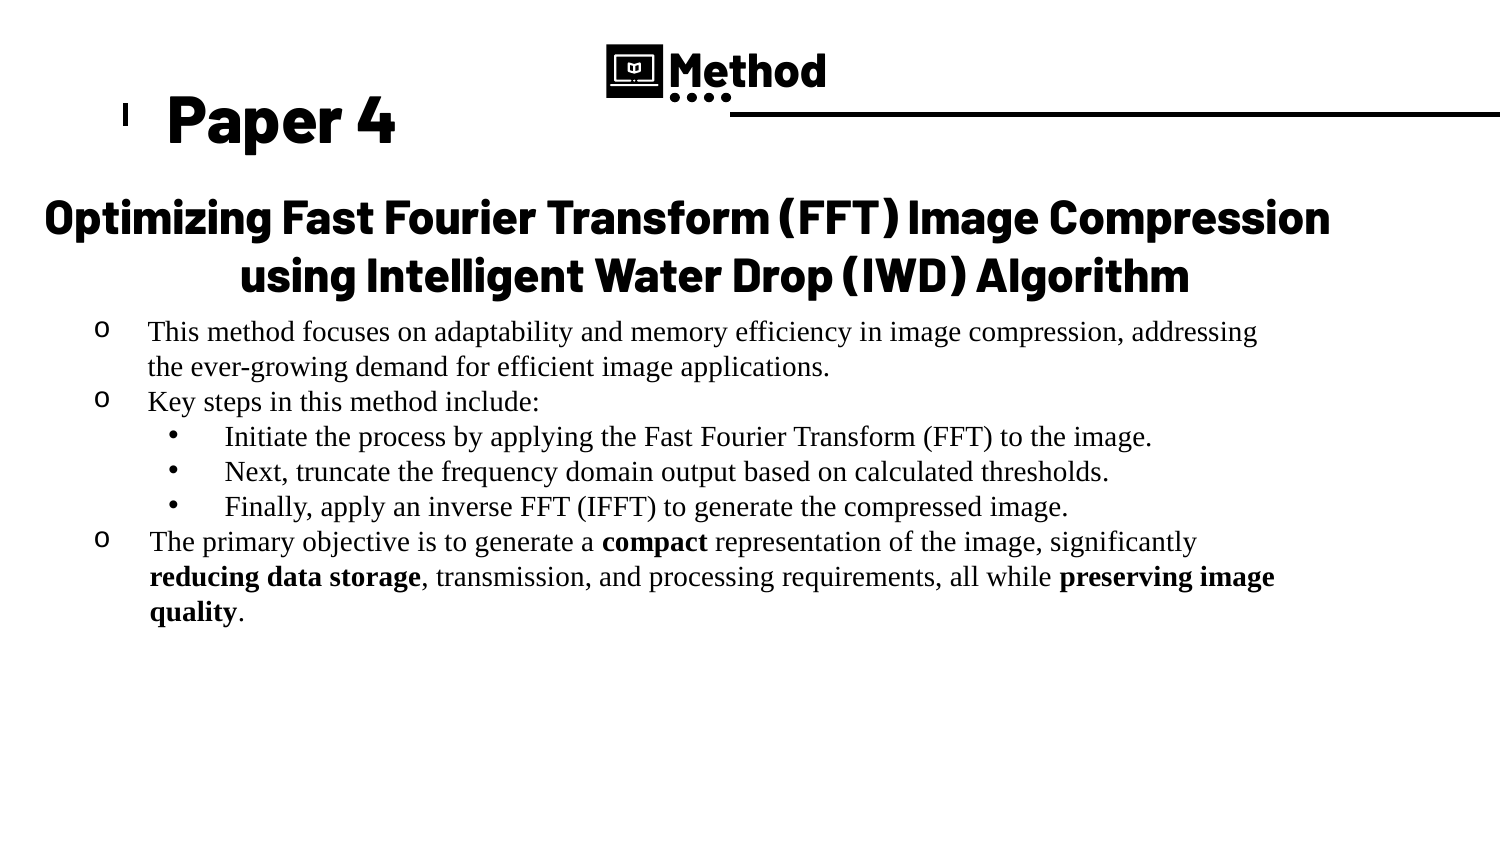

Method

# Paper 4

Optimizing Fast Fourier Transform (FFT) Image Compression using Intelligent Water Drop (IWD) Algorithm

This method focuses on adaptability and memory efficiency in image compression, addressing the ever-growing demand for efficient image applications.
Key steps in this method include:
Initiate the process by applying the Fast Fourier Transform (FFT) to the image.
Next, truncate the frequency domain output based on calculated thresholds.
Finally, apply an inverse FFT (IFFT) to generate the compressed image.
The primary objective is to generate a compact representation of the image, significantly reducing data storage, transmission, and processing requirements, all while preserving image quality.